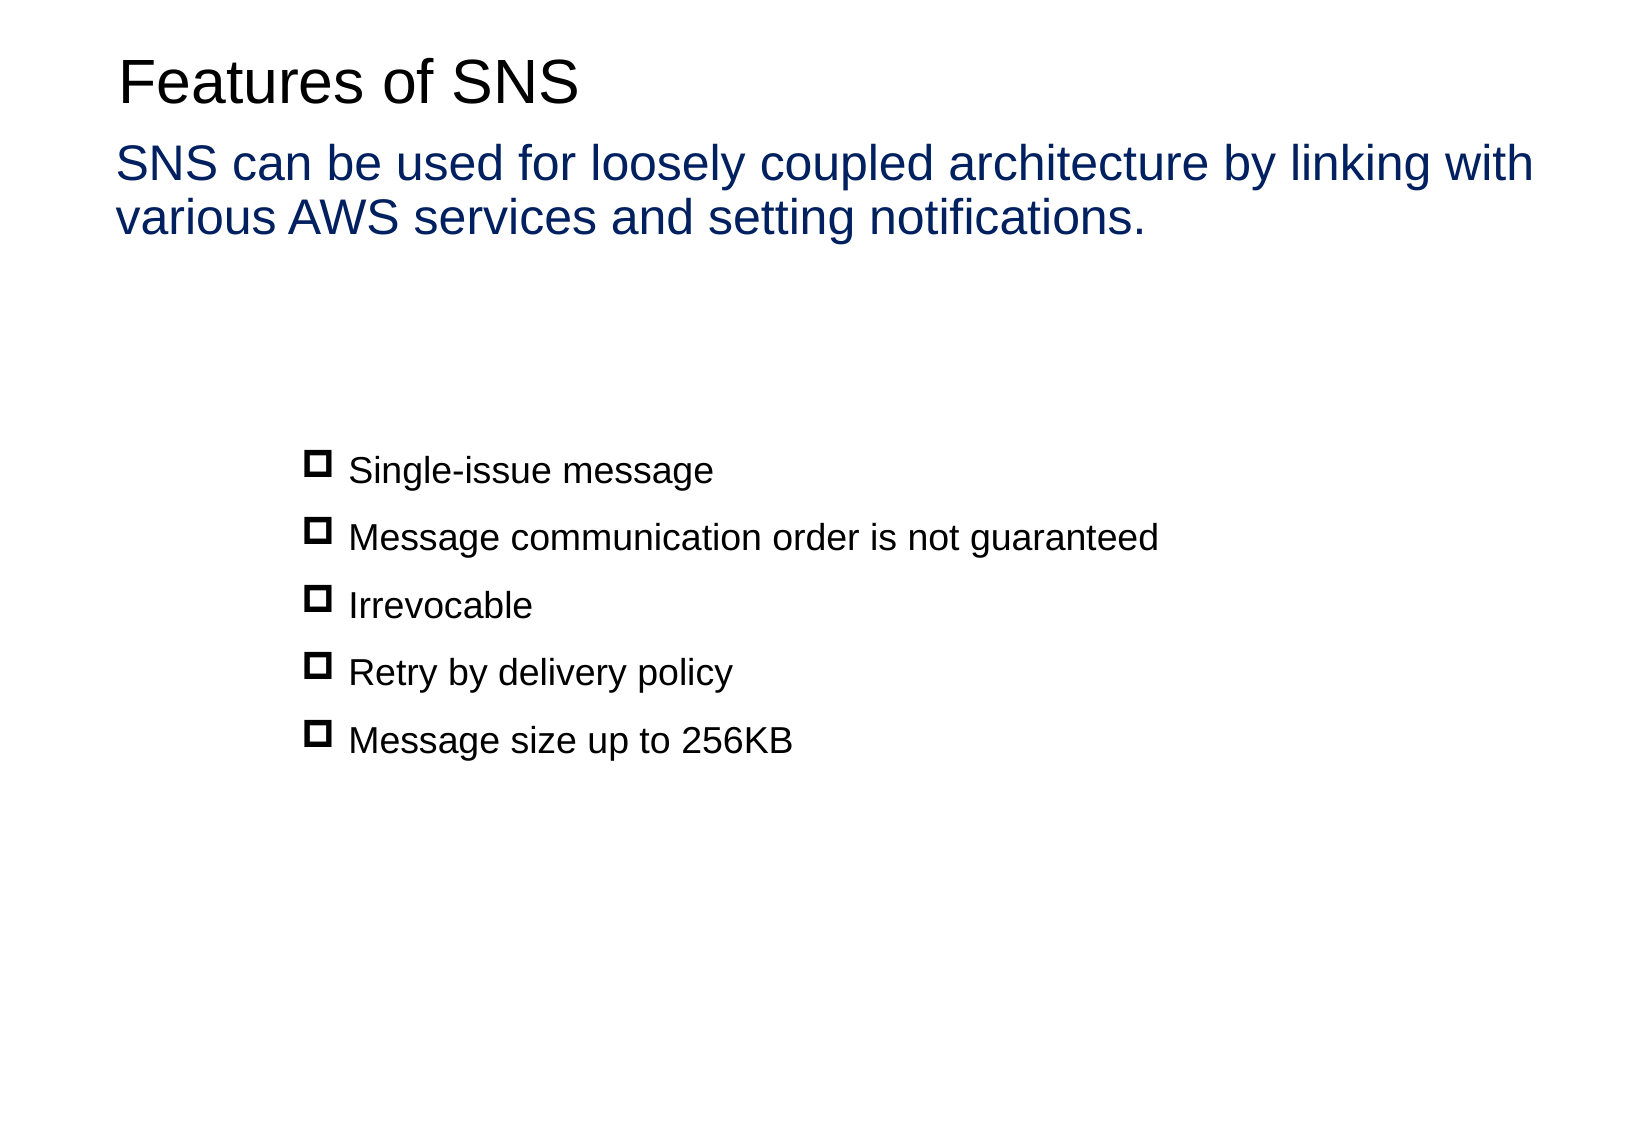

Features of SNS
SNS can be used for loosely coupled architecture by linking with various AWS services and setting notifications.
Single-issue message
Message communication order is not guaranteed
Irrevocable
Retry by delivery policy
Message size up to 256KB